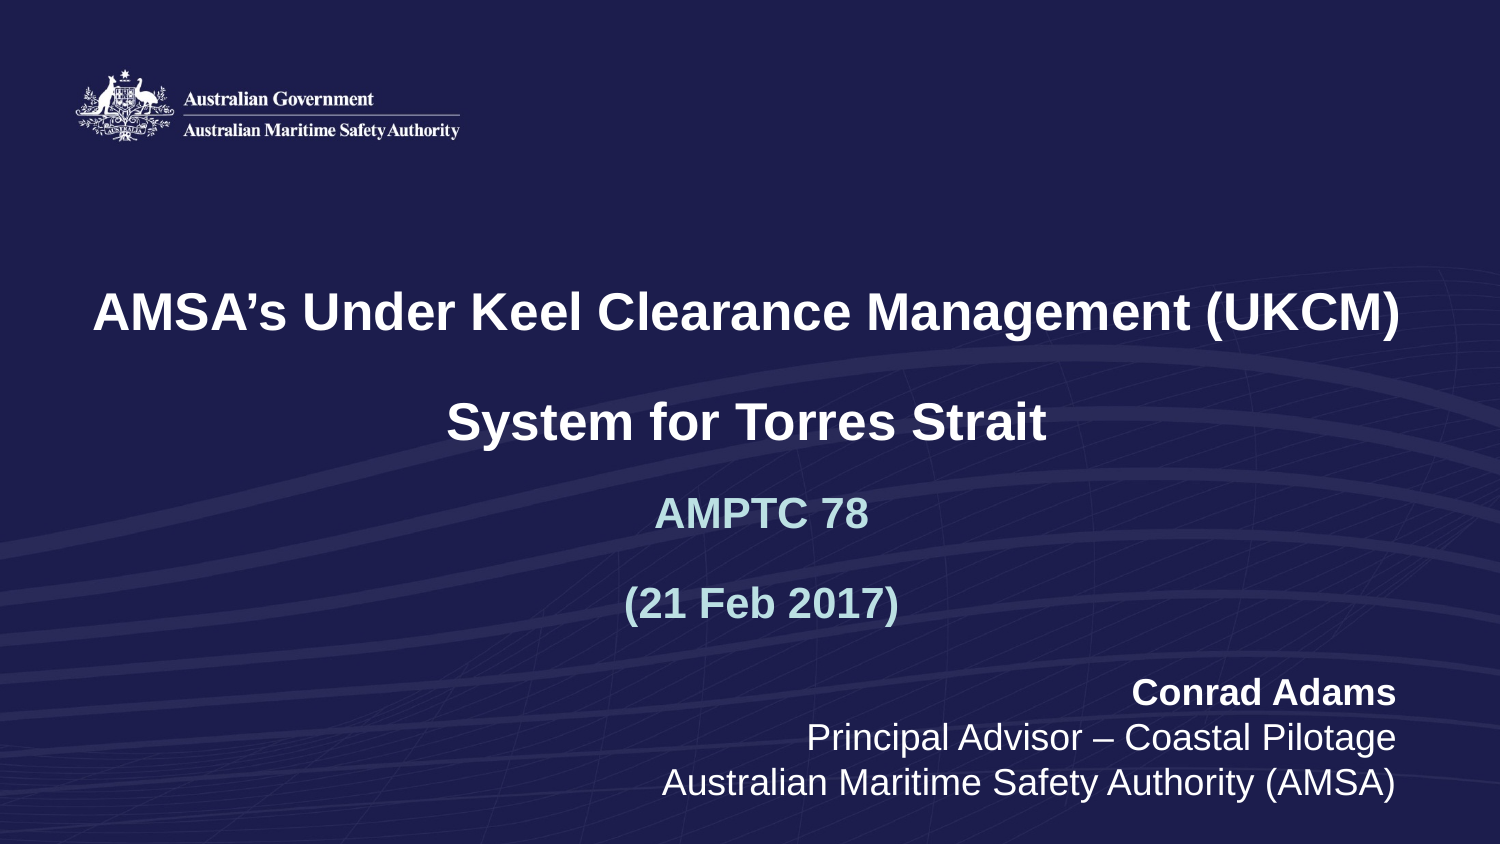

# AMSA’s Under Keel Clearance Management (UKCM) System for Torres Strait
AMPTC 78
(21 Feb 2017)
Conrad Adams
Principal Advisor – Coastal Pilotage
Australian Maritime Safety Authority (AMSA)